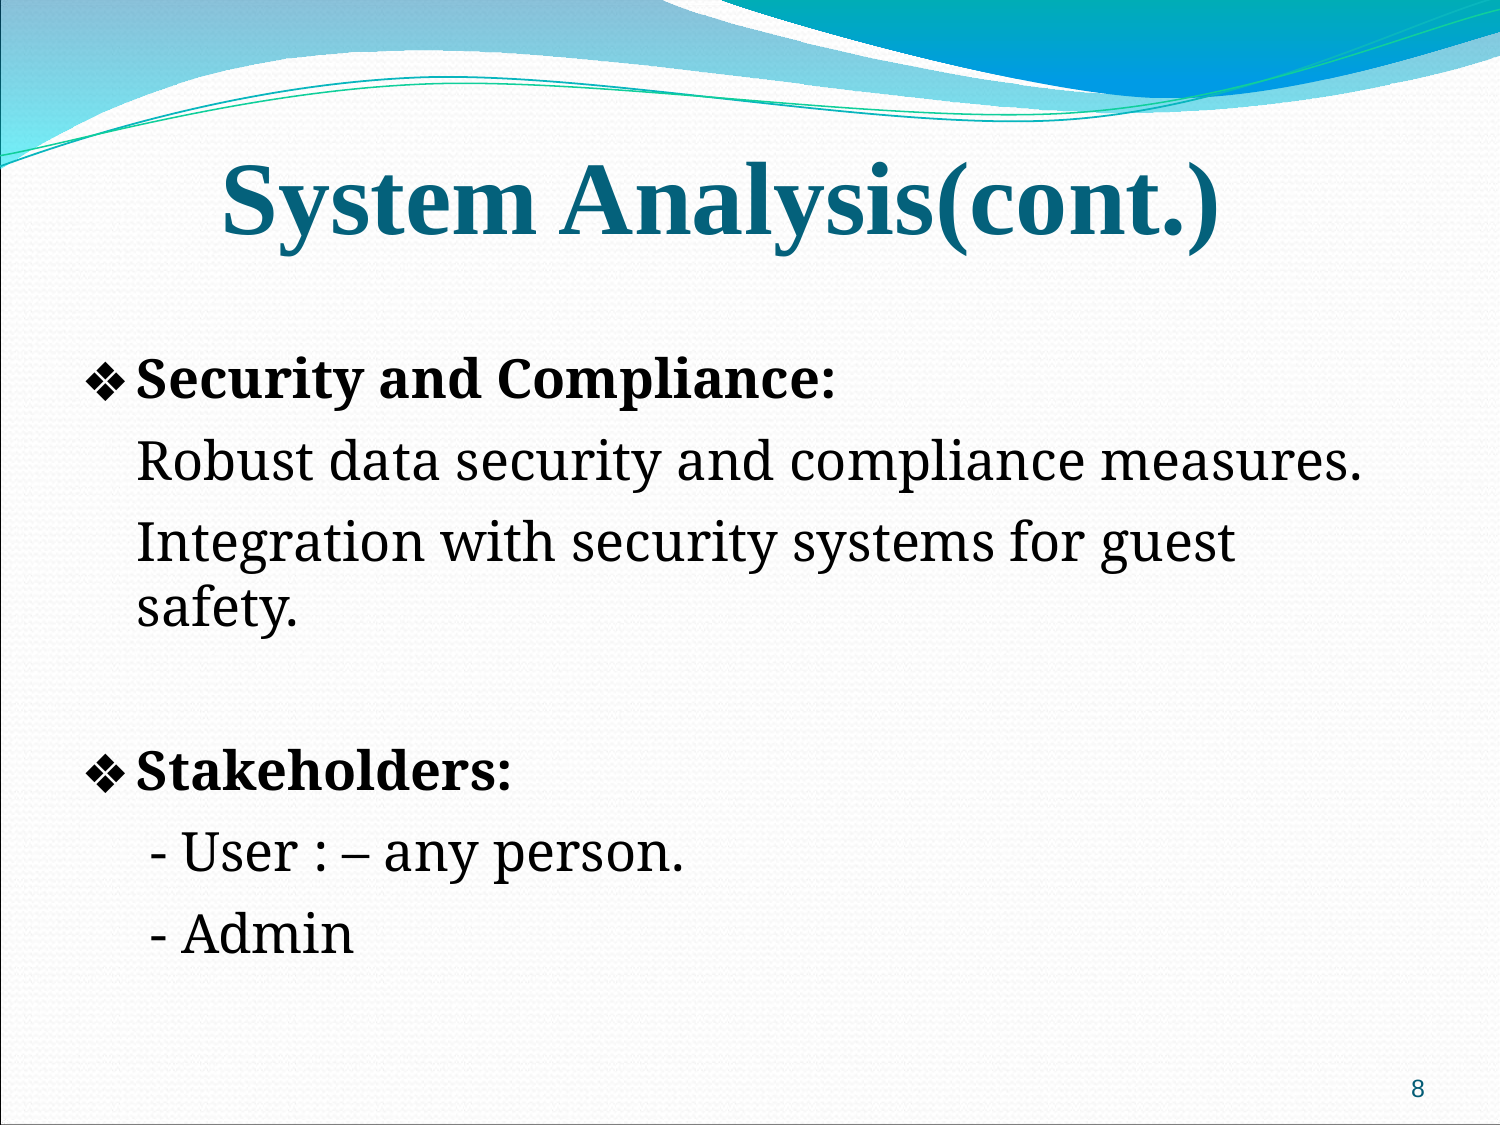

# System Analysis(cont.)

Security and Compliance:
Robust data security and compliance measures.
Integration with security systems for guest safety.

Stakeholders:
 - User : – any person.
 - Admin

8